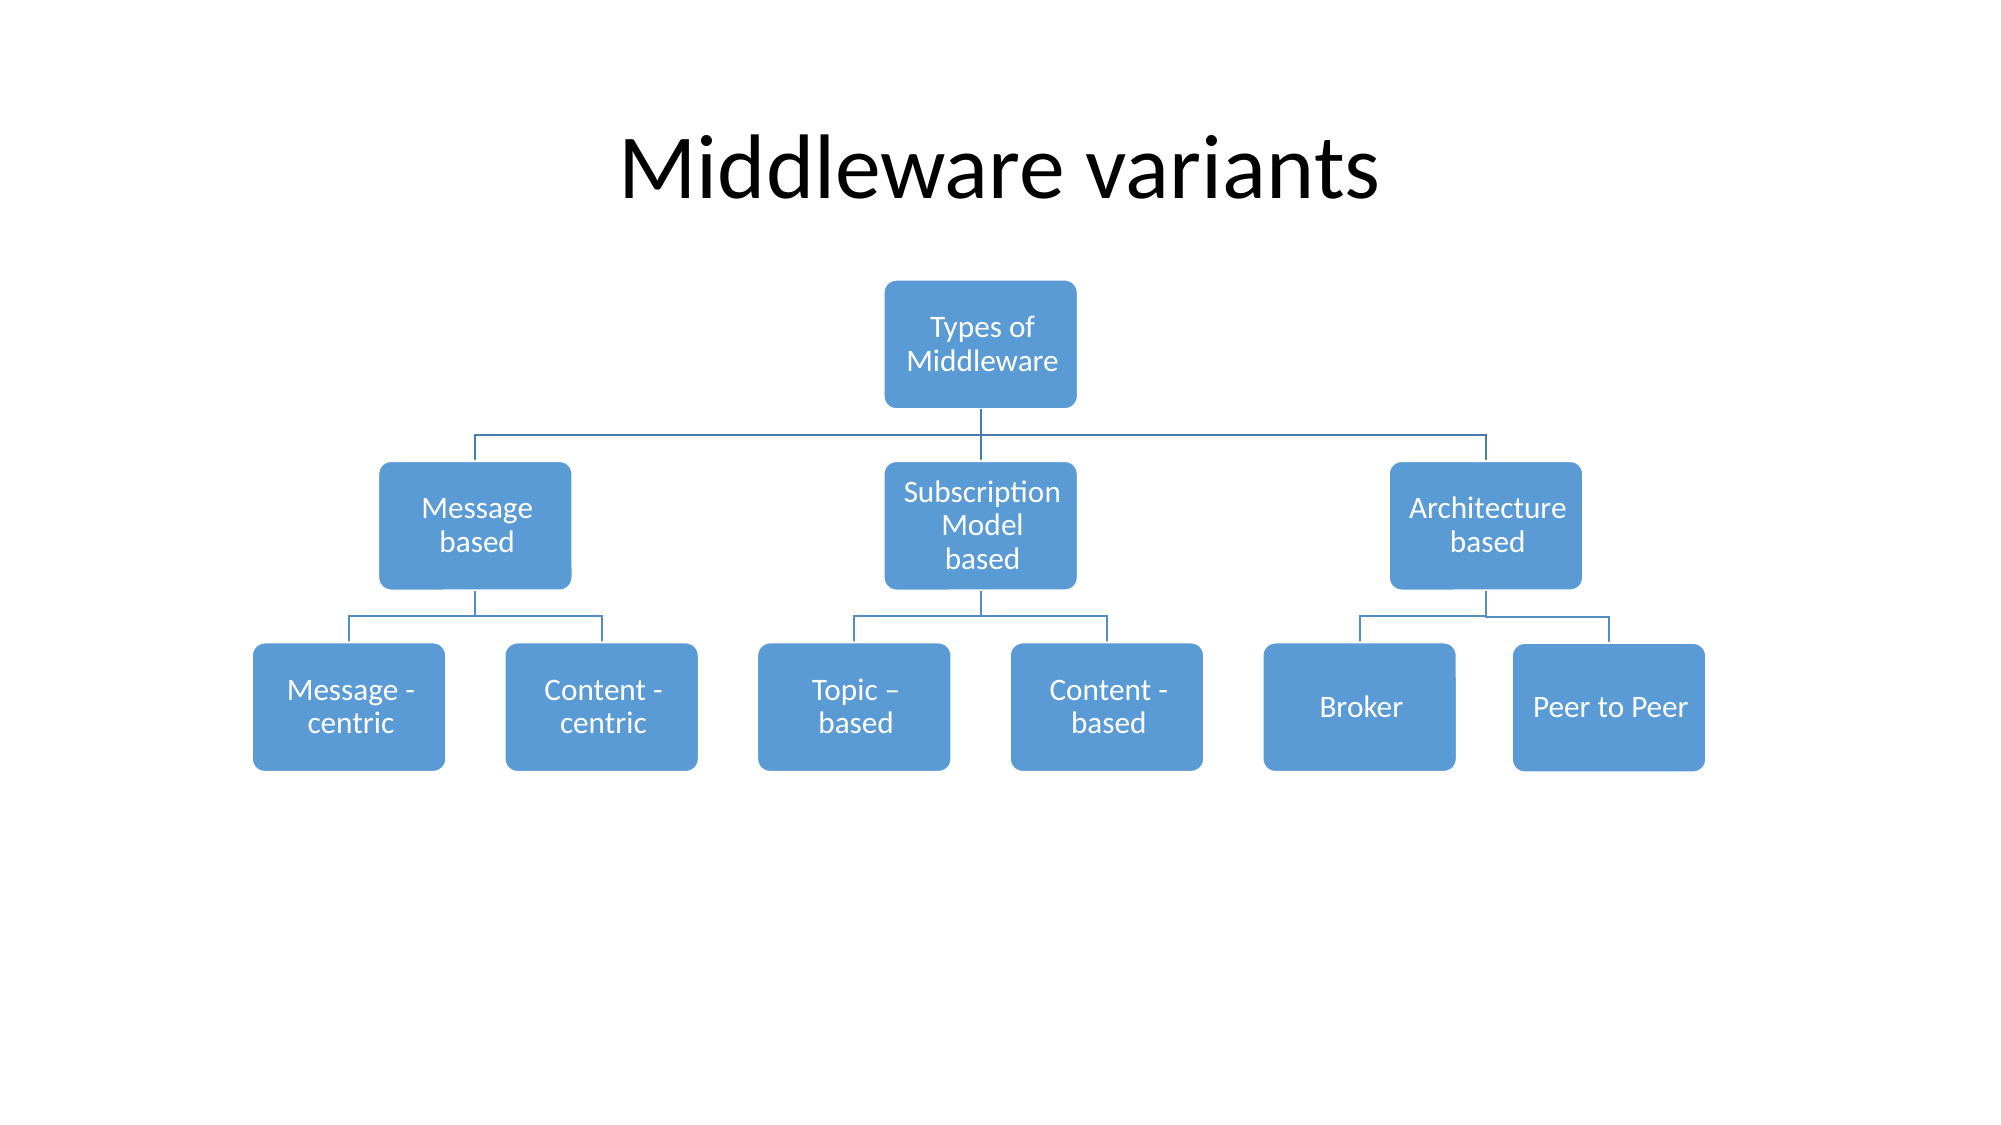

# Middleware variants
Types of Middleware
Message based
Message - centric
Content - centric
Subscription Model based
Topic – based
Content - based
Architecture based
Broker
Peer to Peer